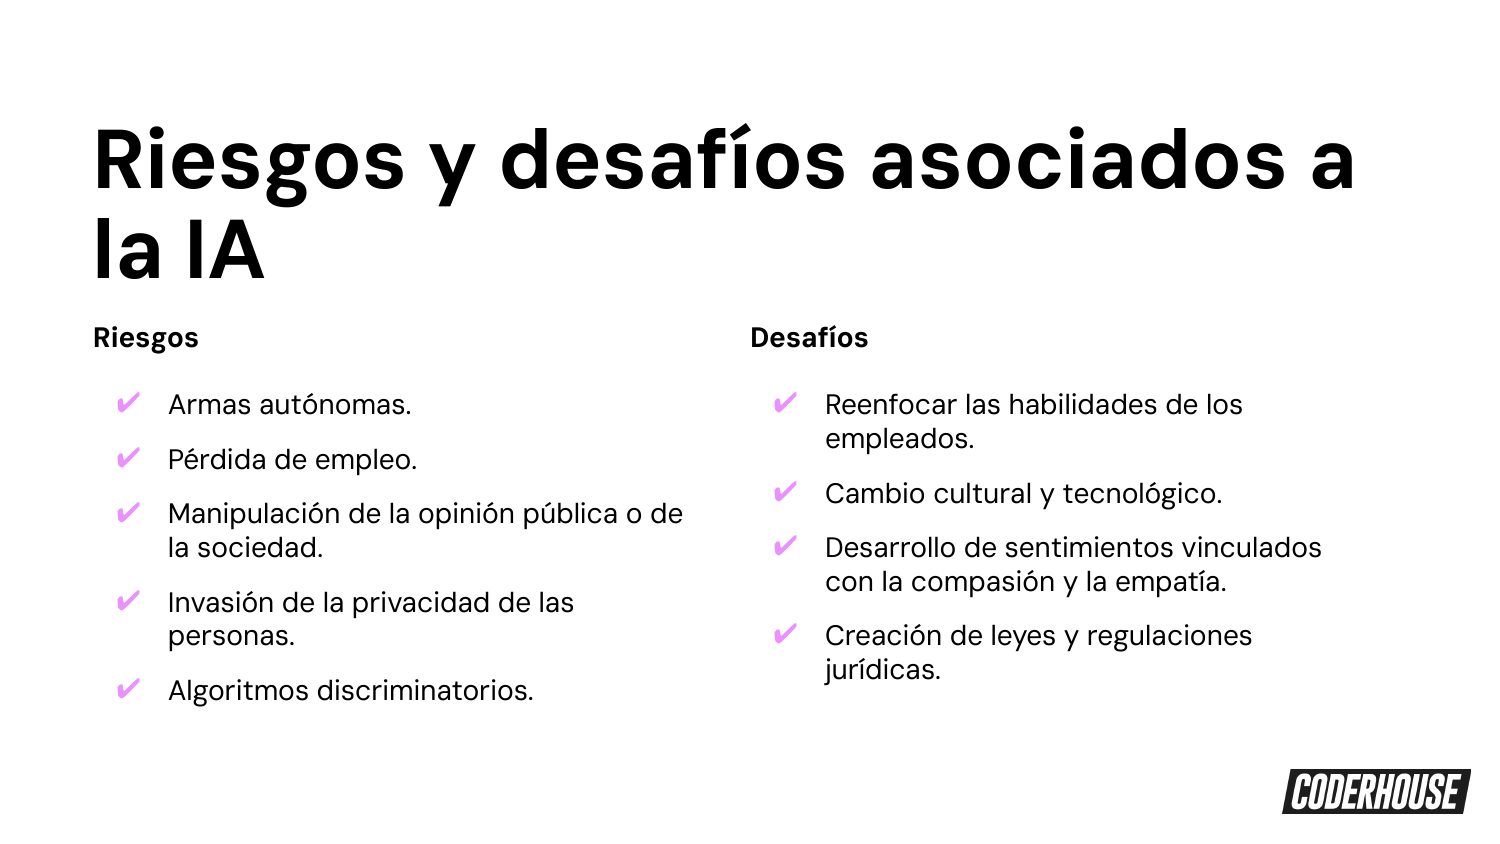

Riesgos y desafíos asociados a la IA

Riesgos

Armas autónomas.
Pérdida de empleo.
Manipulación de la opinión pública o de la sociedad.
Invasión de la privacidad de las personas.
Algoritmos discriminatorios.

Desafíos

Reenfocar las habilidades de los empleados.
Cambio cultural y tecnológico.
Desarrollo de sentimientos vinculados con la compasión y la empatía.
Creación de leyes y regulaciones jurídicas.